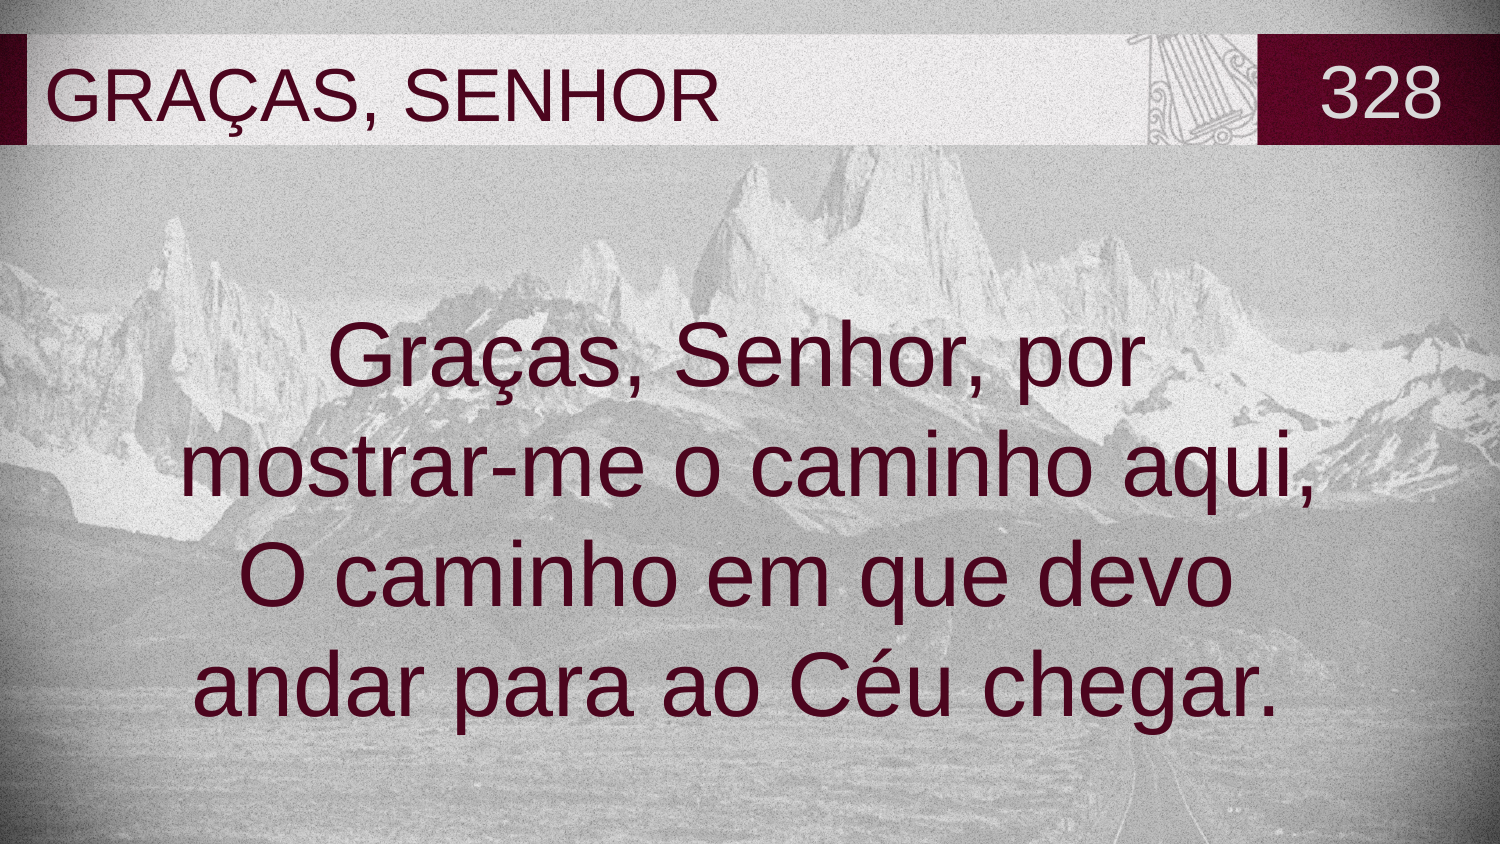

# GRAÇAS, SENHOR
328
Graças, Senhor, por
mostrar-me o caminho aqui,
O caminho em que devo
andar para ao Céu chegar.